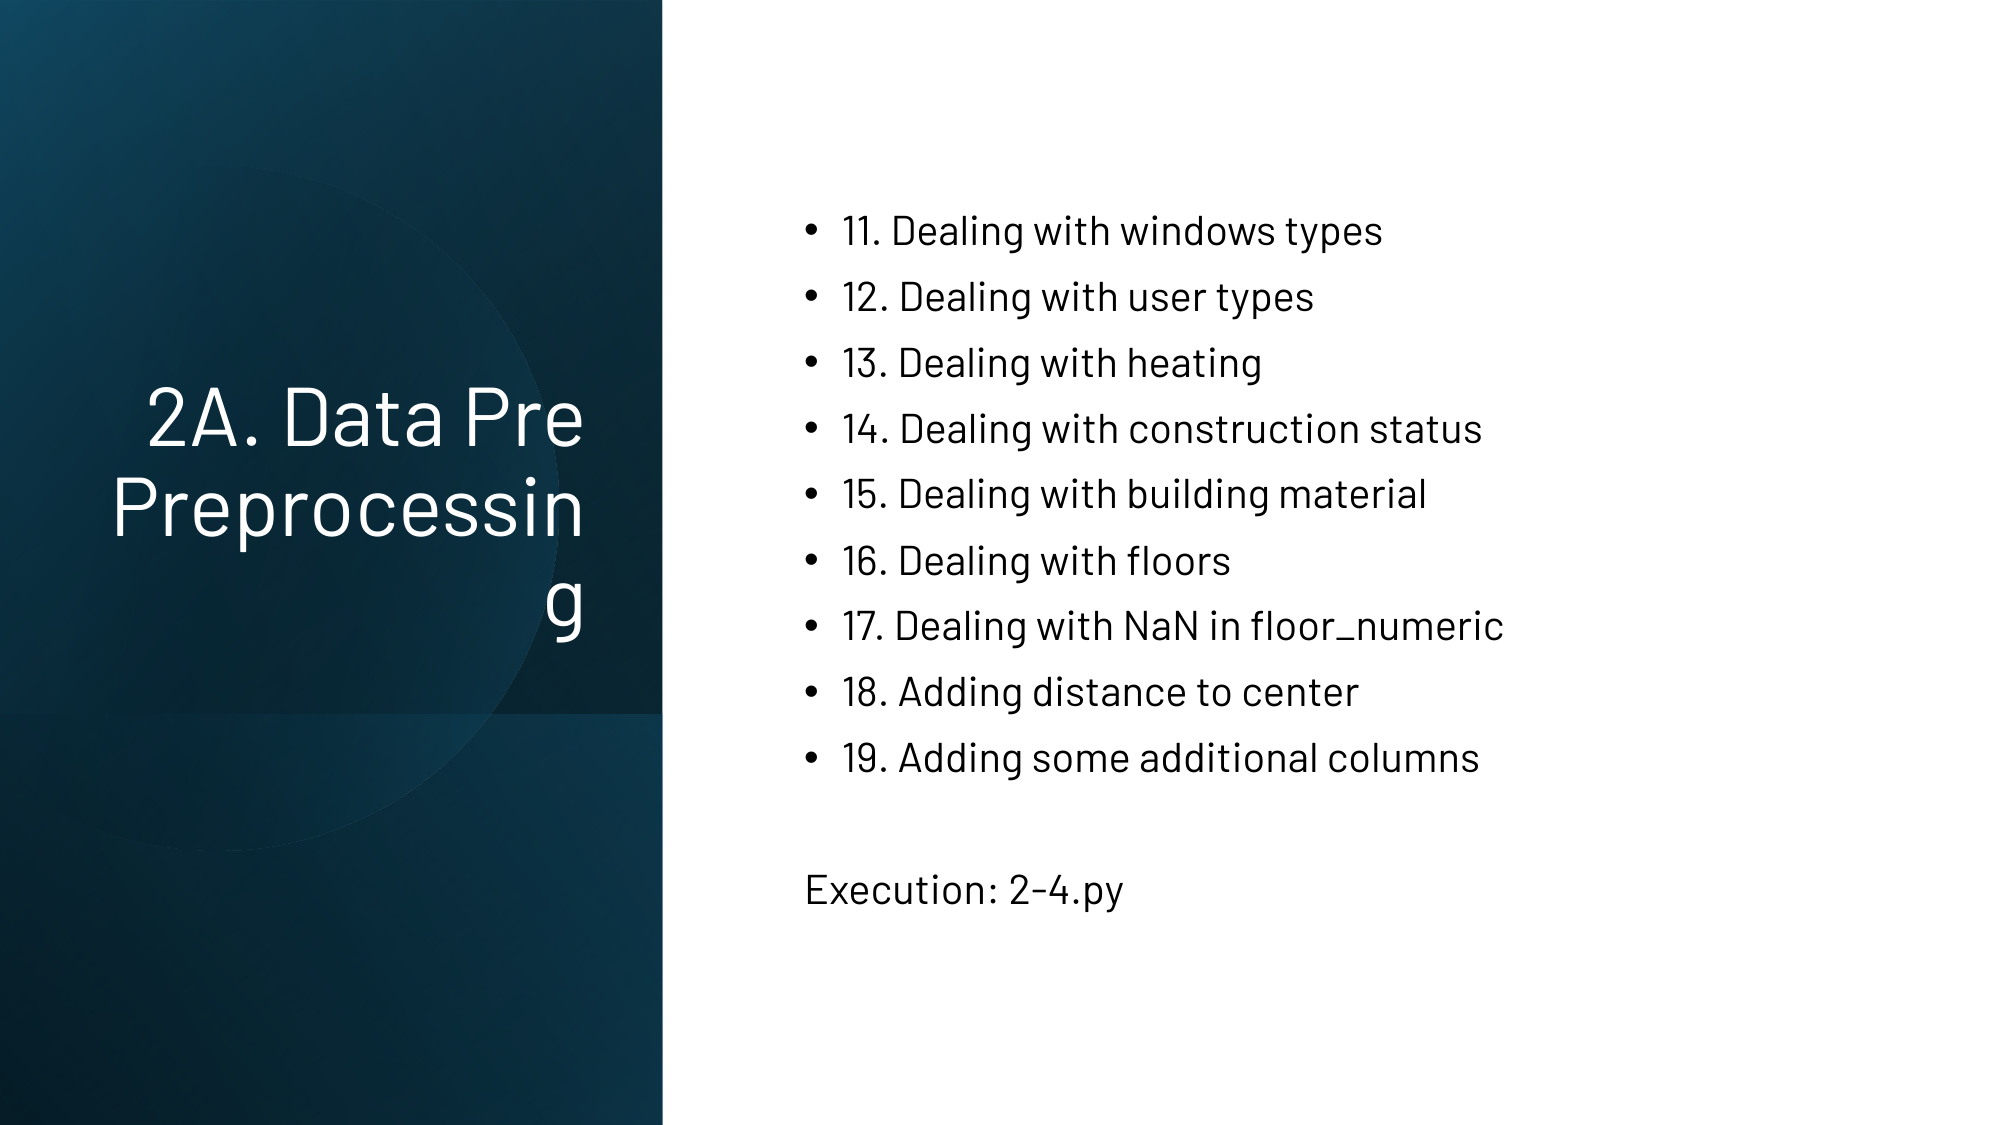

# 2A. Data Pre Preprocessing
11. Dealing with windows types
12. Dealing with user types
13. Dealing with heating
14. Dealing with construction status
15. Dealing with building material
16. Dealing with floors
17. Dealing with NaN in floor_numeric
18. Adding distance to center
19. Adding some additional columns

Execution: 2-4.py